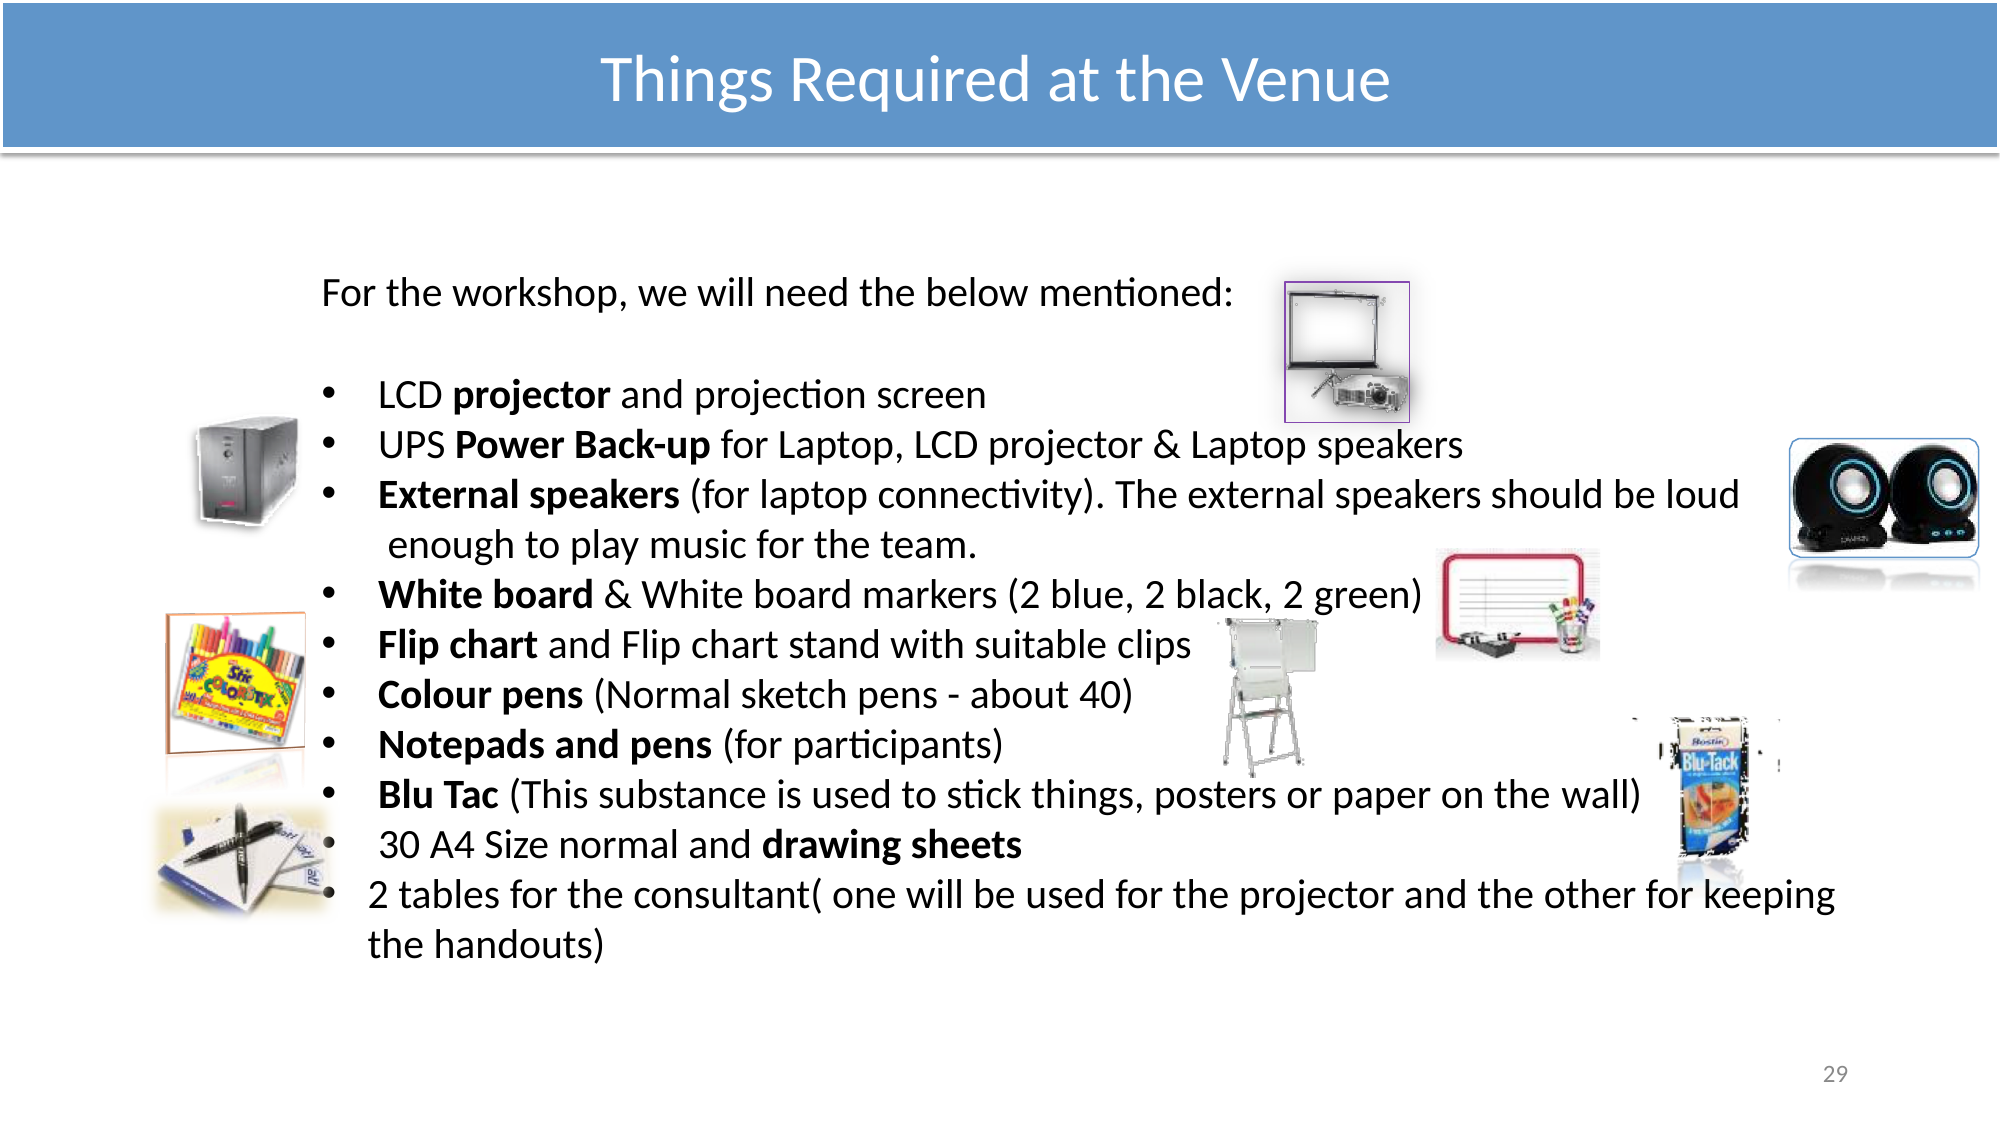

# Things Required at the Venue

For the workshop, we will need the below mentioned:

LCD projector and projection screen
UPS Power Back-up for Laptop, LCD projector & Laptop speakers
External speakers (for laptop connectivity). The external speakers should be loud  enough to play music for the team.
White board & White board markers (2 blue, 2 black, 2 green)
Flip chart and Flip chart stand with suitable clips
Colour pens (Normal sketch pens - about 40)
Notepads and pens (for participants)
Blu Tac (This substance is used to stick things, posters or paper on the wall)
30 A4 Size normal and drawing sheets
2 tables for the consultant( one will be used for the projector and the other for keeping  the handouts)

29